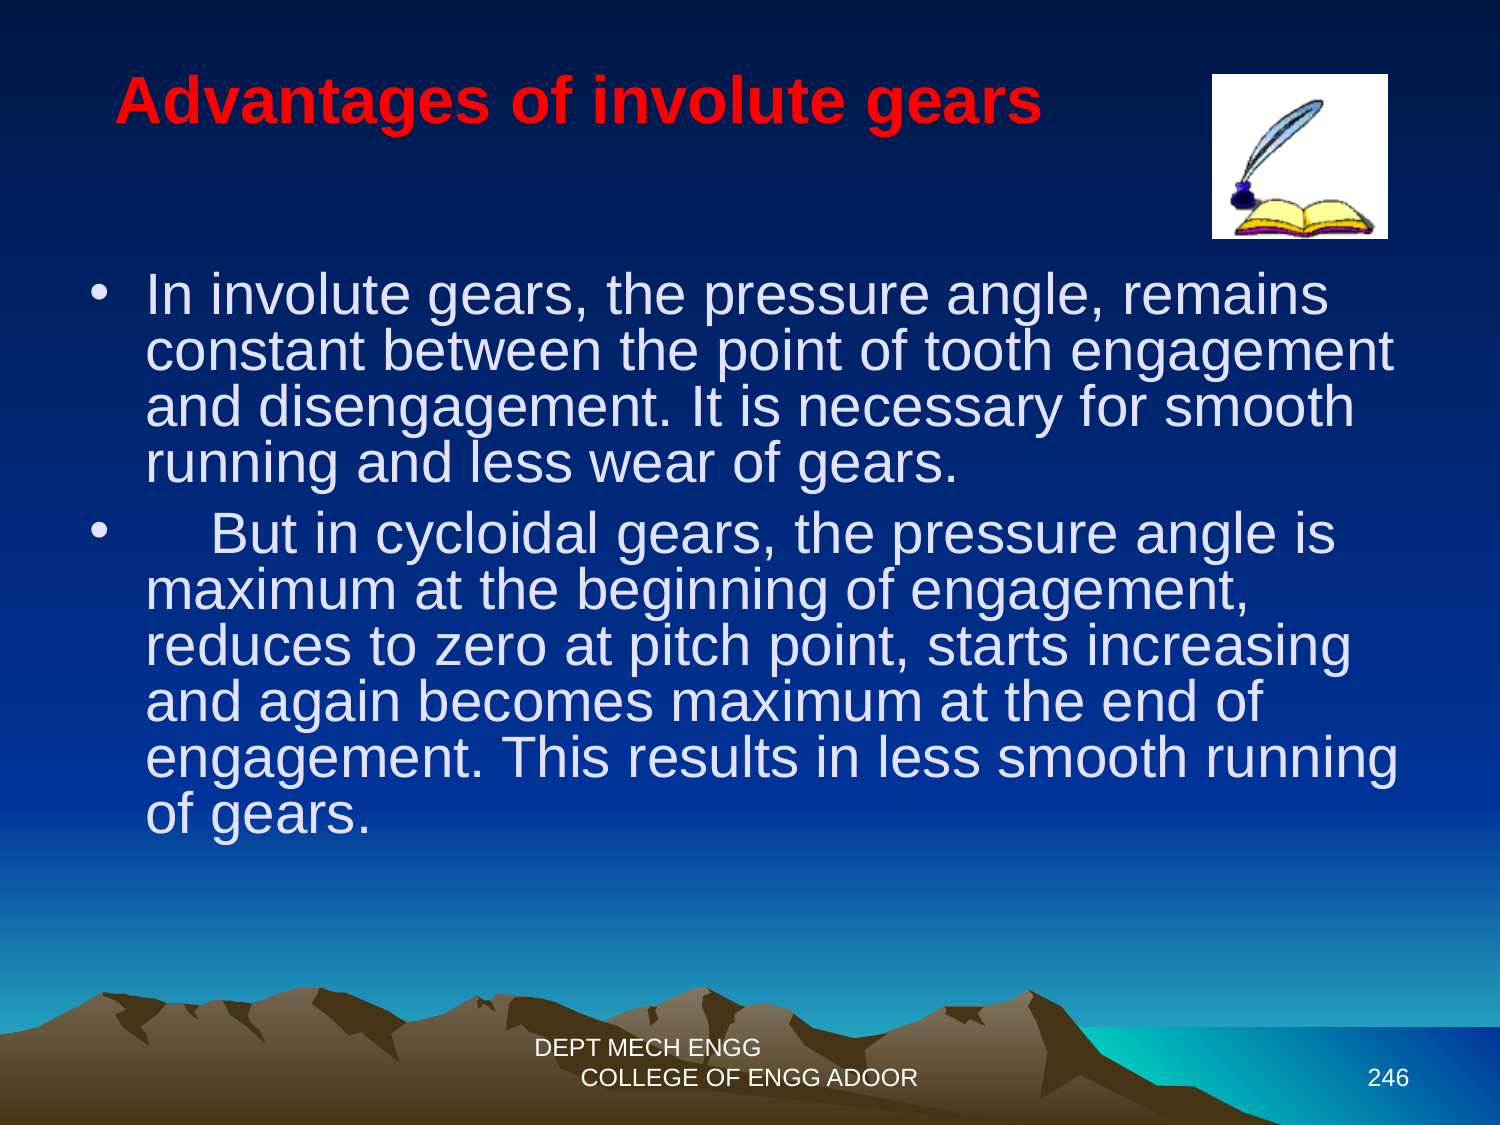

Advantages of involute gears
In involute gears, the pressure angle, remains constant between the point of tooth engagement and disengagement. It is necessary for smooth running and less wear of gears.
    But in cycloidal gears, the pressure angle is maximum at the beginning of engagement, reduces to zero at pitch point, starts increasing and again becomes maximum at the end of engagement. This results in less smooth running of gears.

DEPT MECH ENGG                              COLLEGE OF ENGG ADOOR
246